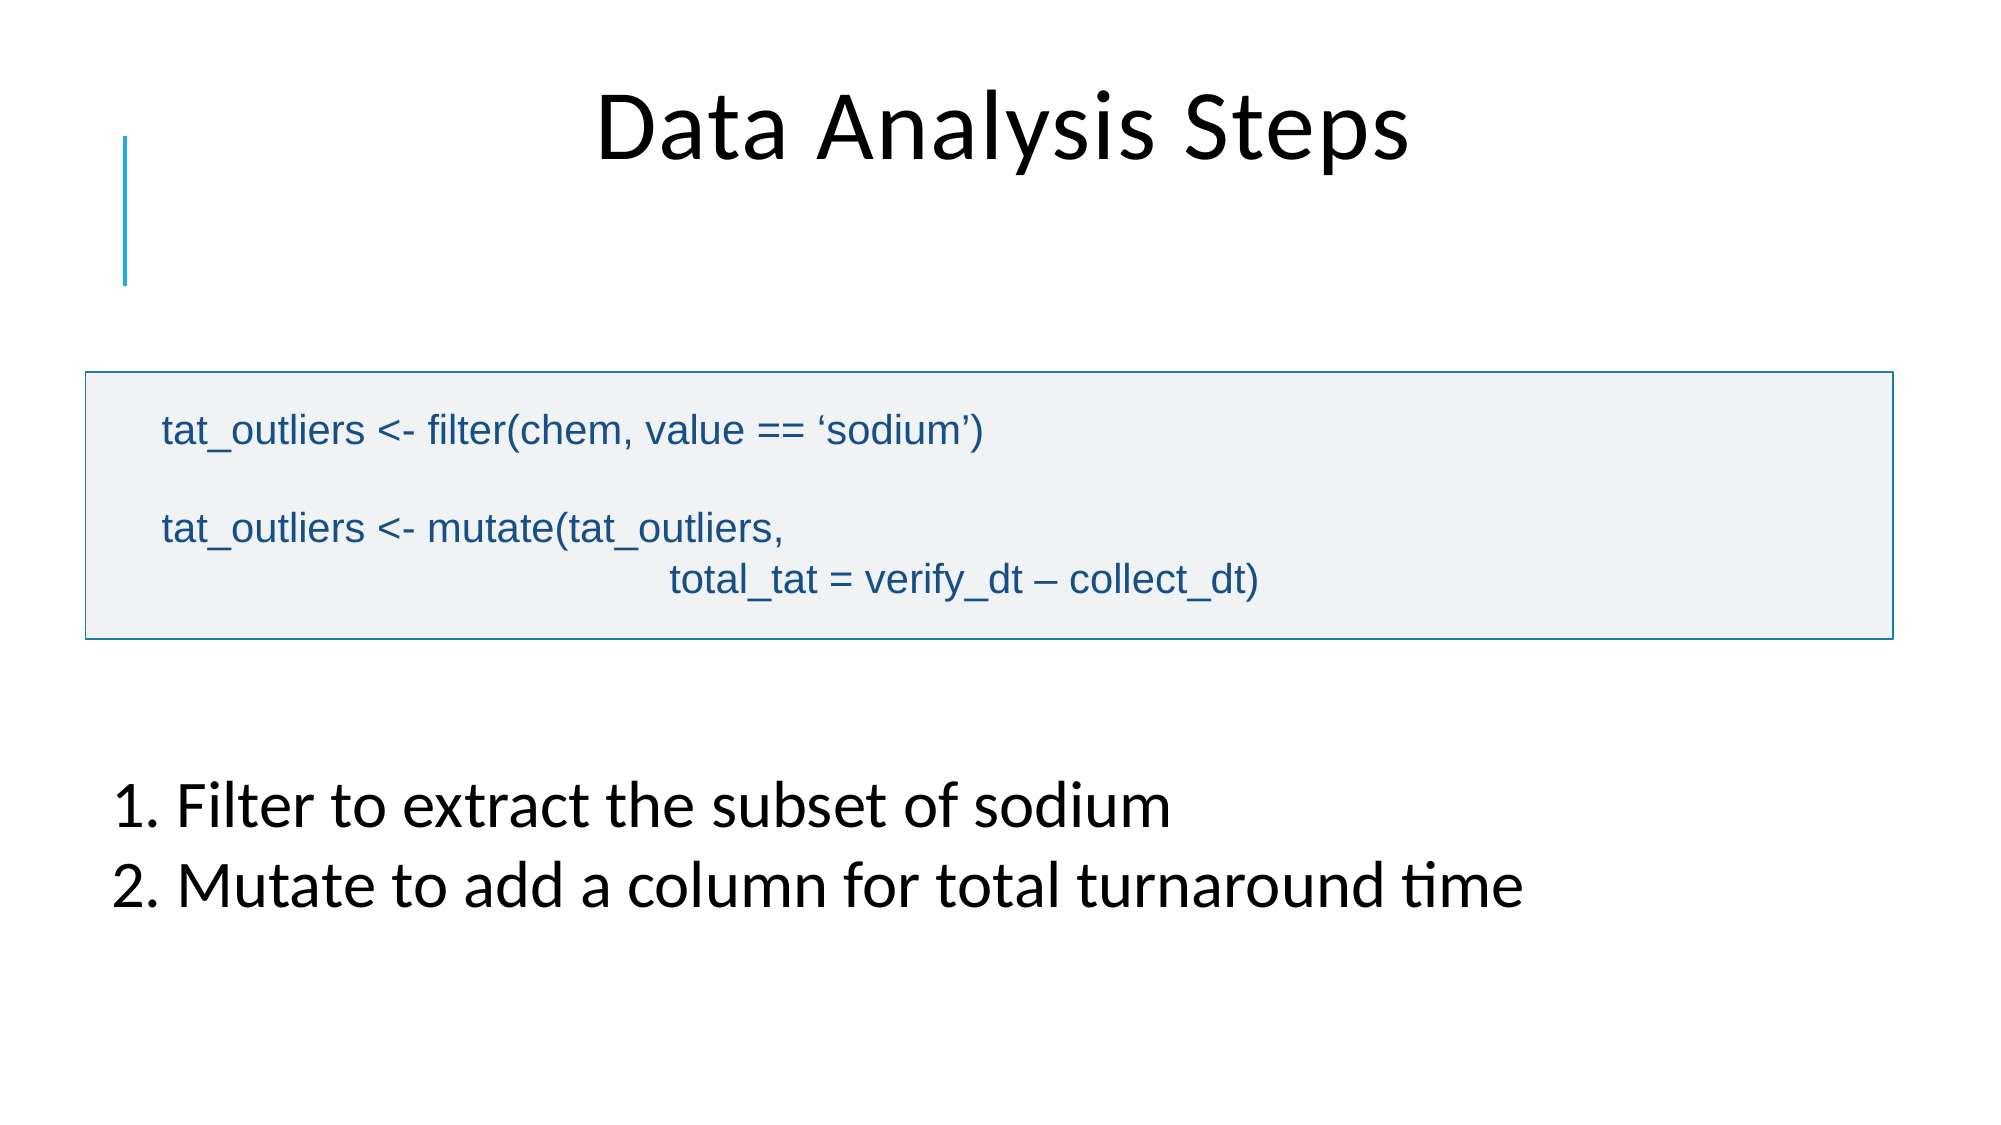

# Data Analysis Steps

tat_outliers <- filter(chem, value == ‘sodium’)
tat_outliers <- mutate(tat_outliers,
			     total_tat = verify_dt – collect_dt)

1. Filter to extract the subset of sodium
2. Mutate to add a column for total turnaround time